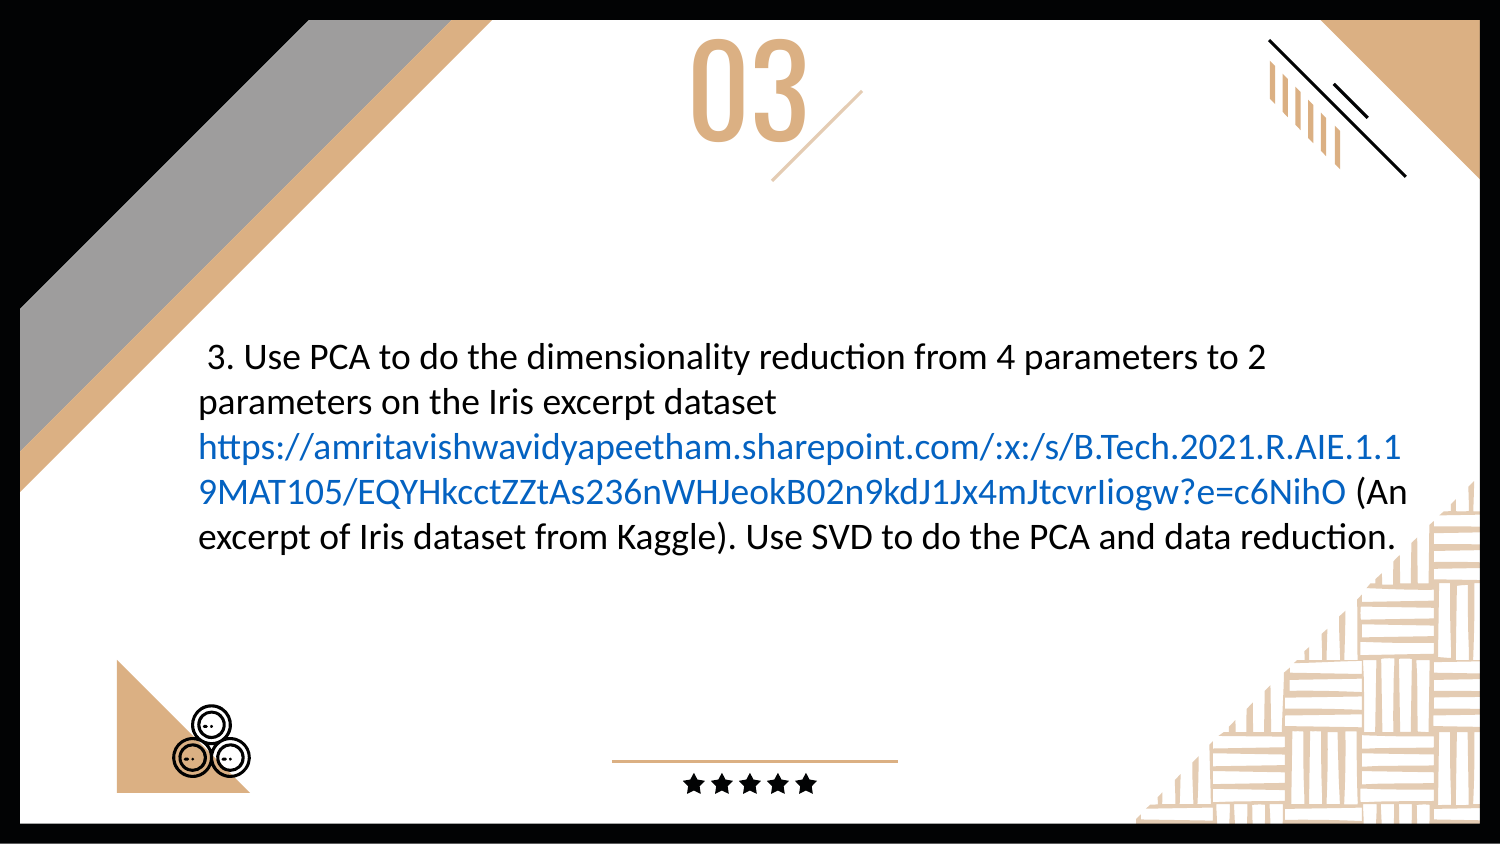

03
# 3. Use PCA to do the dimensionality reduction from 4 parameters to 2 parameters on the Iris excerpt dataset https://amritavishwavidyapeetham.sharepoint.com/:x:/s/B.Tech.2021.R.AIE.1.19MAT105/EQYHkcctZZtAs236nWHJeokB02n9kdJ1Jx4mJtcvrIiogw?e=c6NihO (An excerpt of Iris dataset from Kaggle). Use SVD to do the PCA and data reduction.